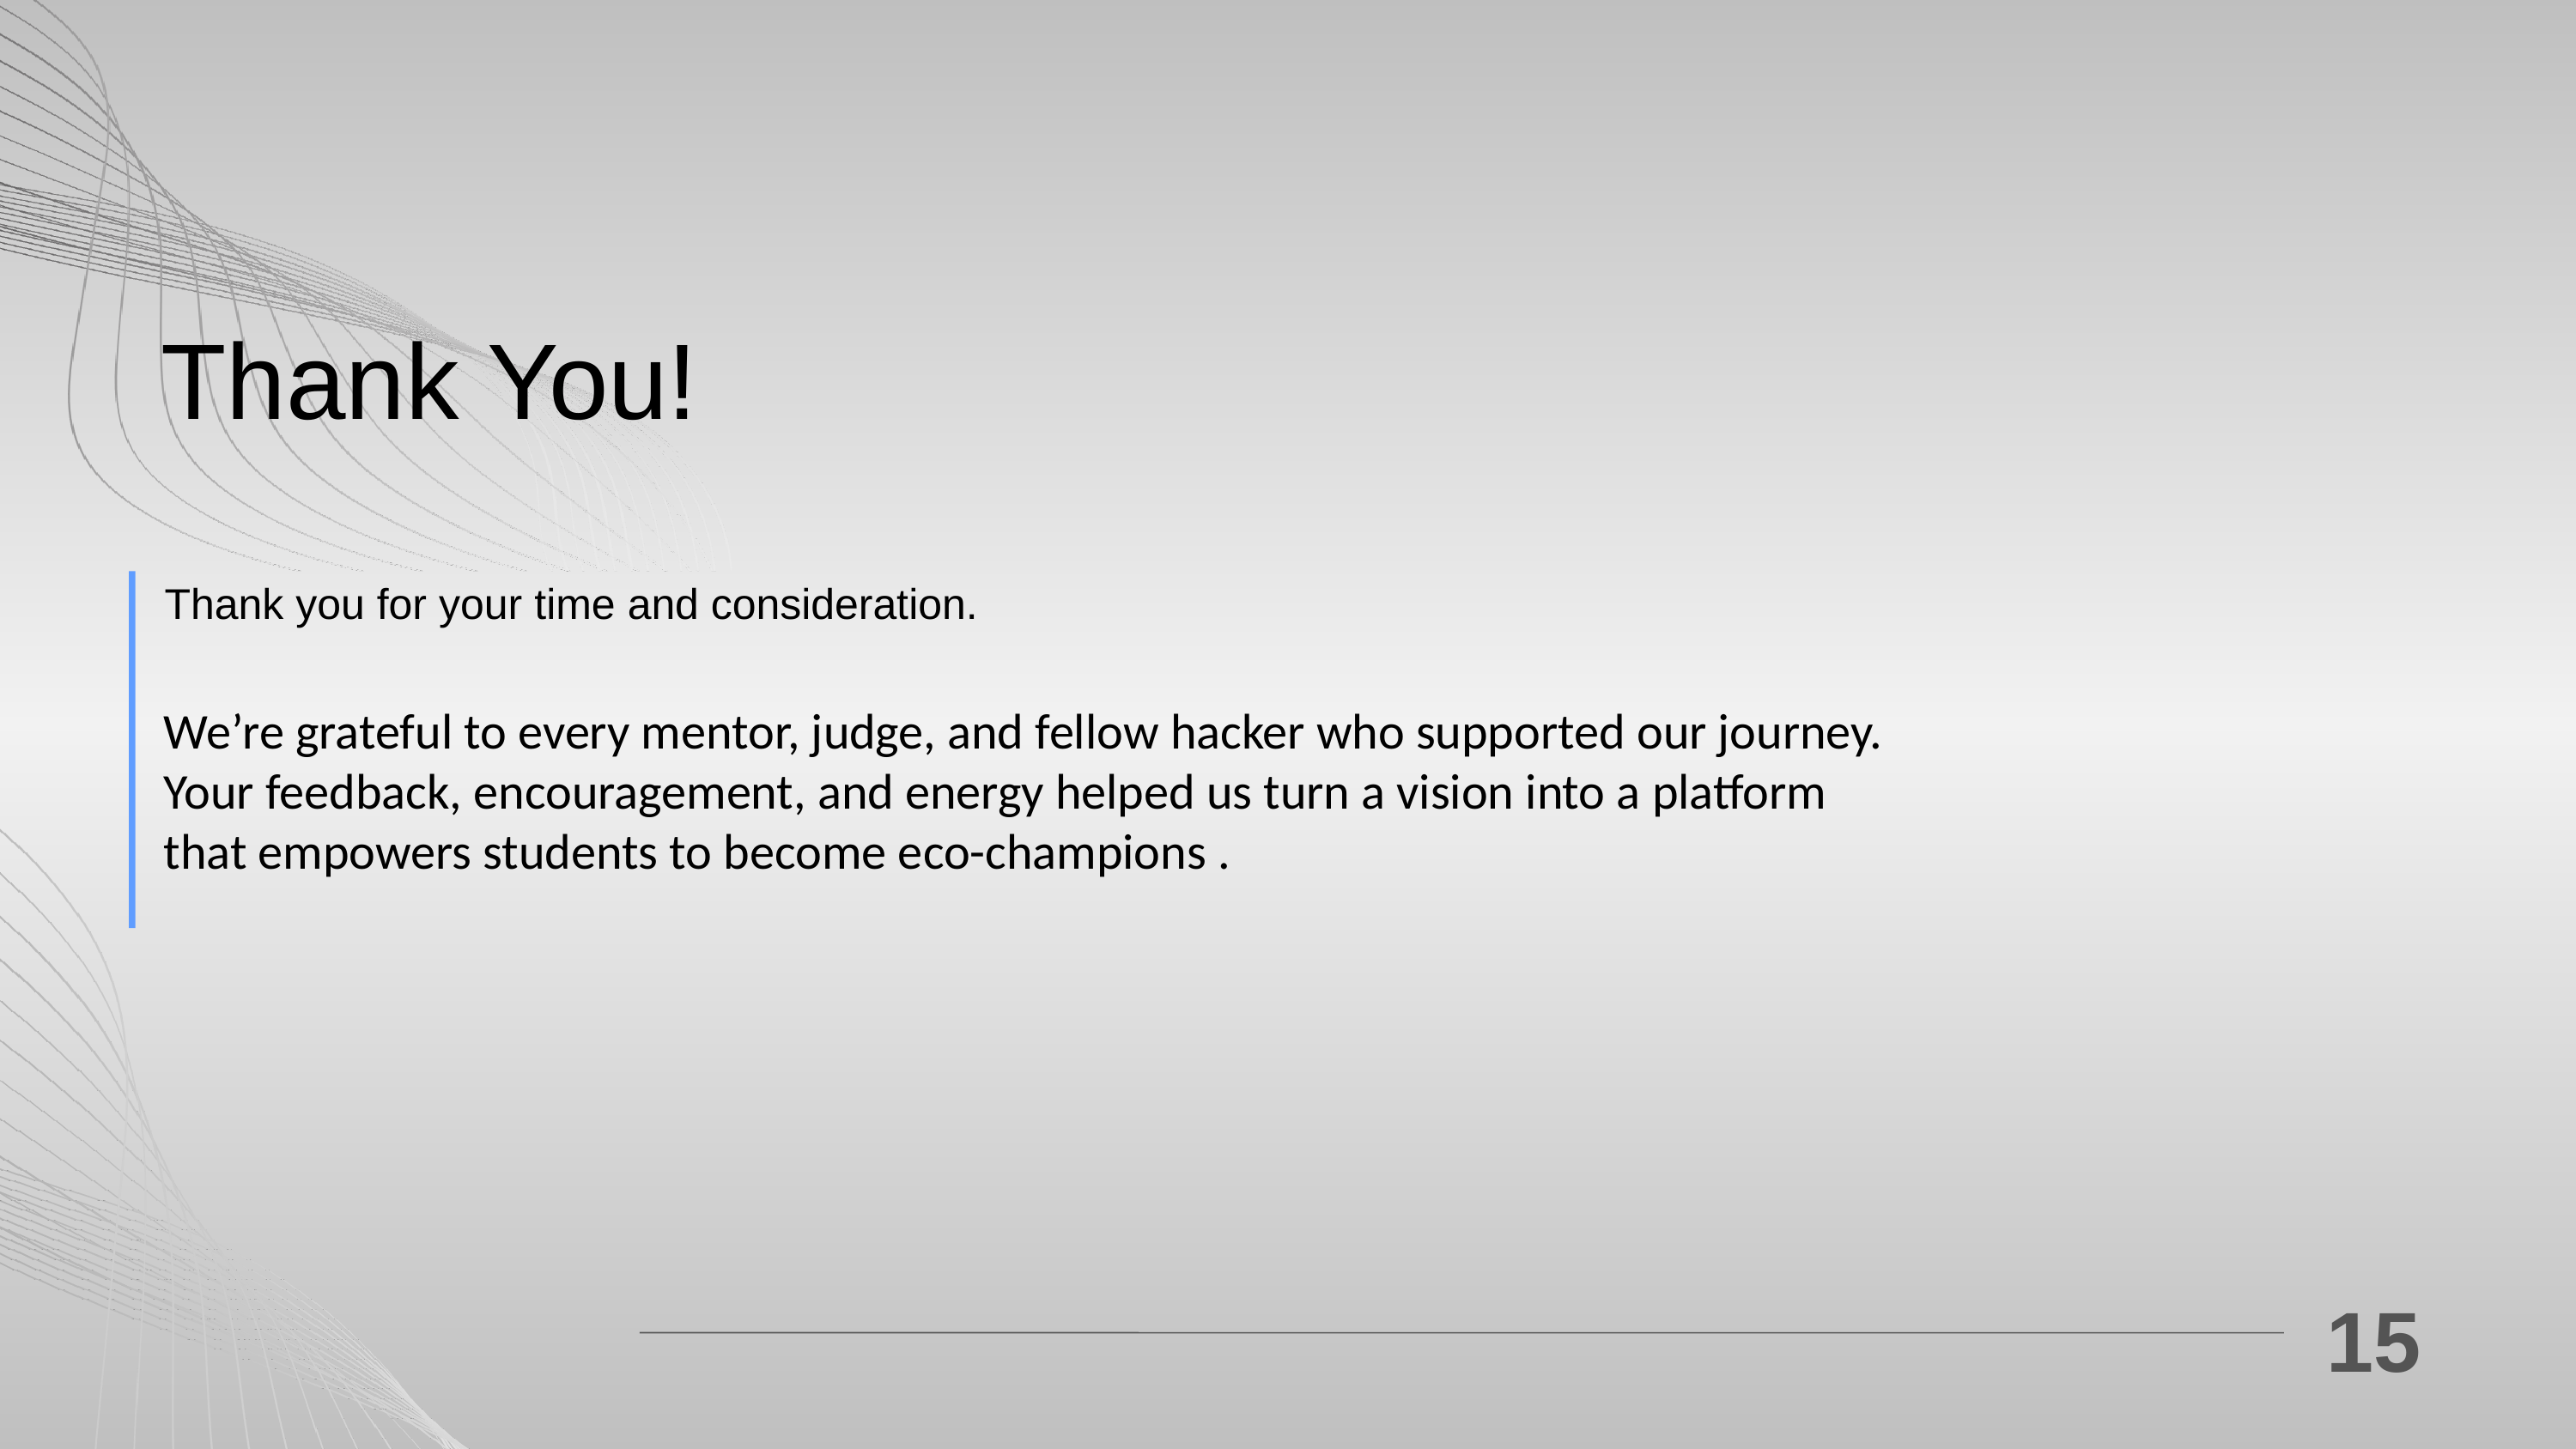

Thank You!

Thank you for your time and consideration.
We’re grateful to every mentor, judge, and fellow hacker who supported our journey.
Your feedback, encouragement, and energy helped us turn a vision into a platform
that empowers students to become eco-champions .

15